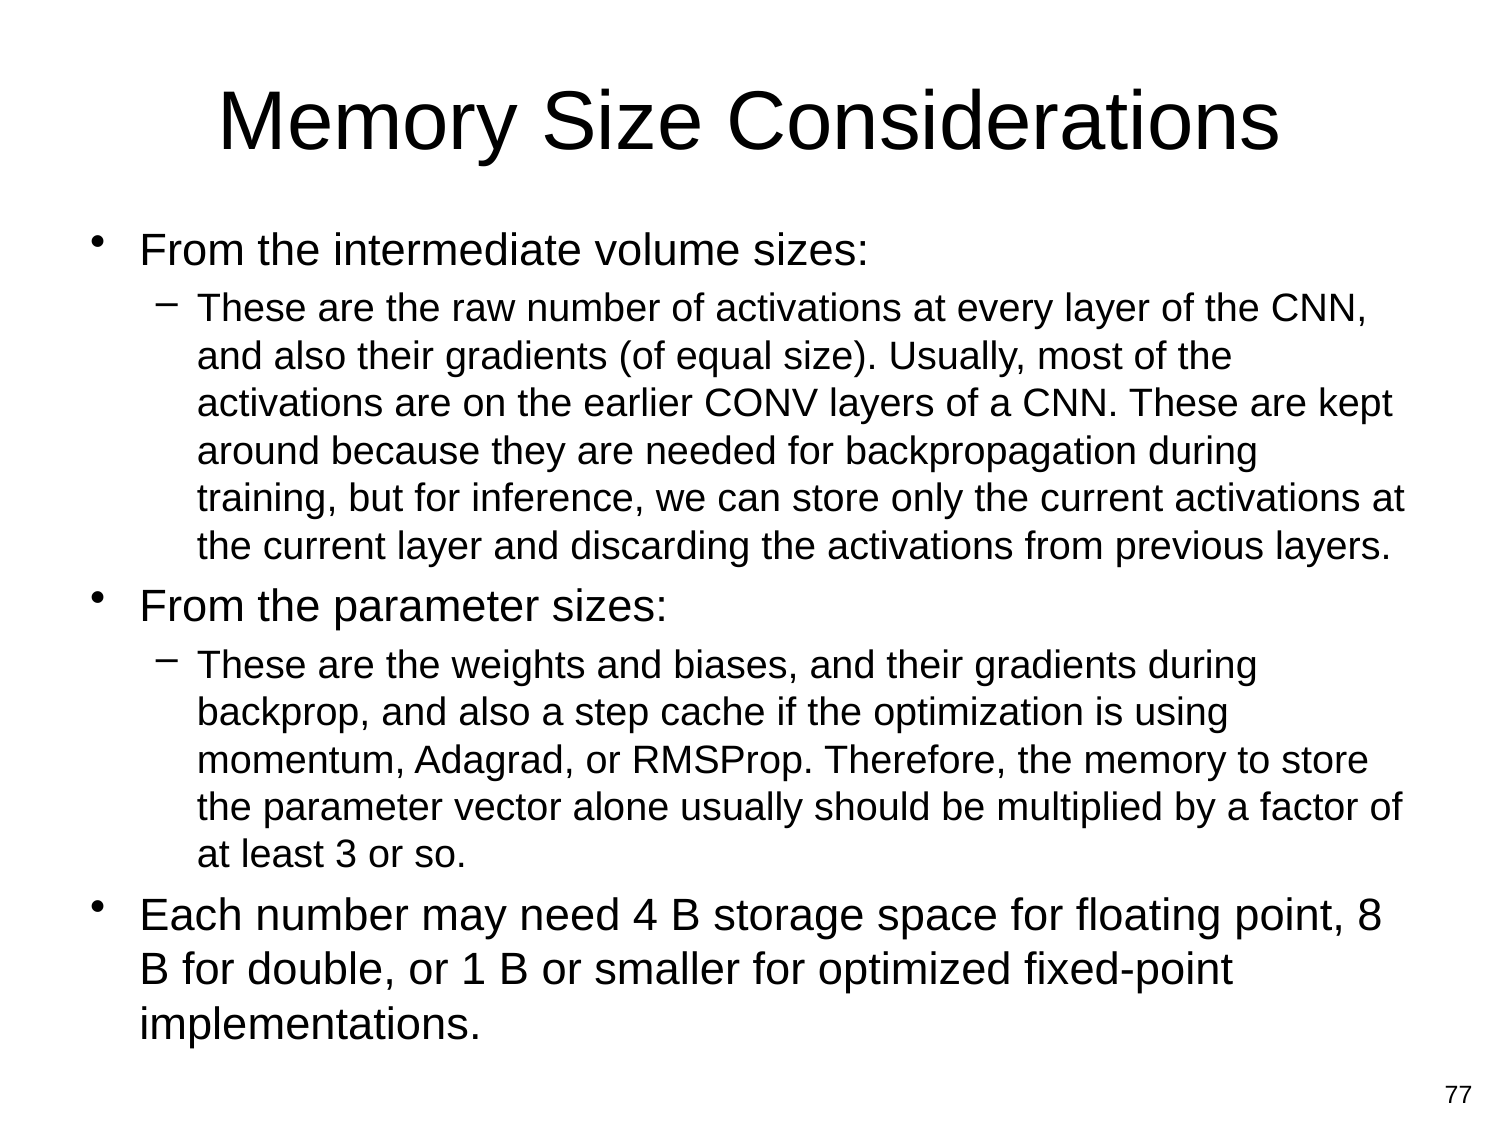

# Memory Size Considerations
From the intermediate volume sizes:
These are the raw number of activations at every layer of the CNN, and also their gradients (of equal size). Usually, most of the activations are on the earlier CONV layers of a CNN. These are kept around because they are needed for backpropagation during training, but for inference, we can store only the current activations at the current layer and discarding the activations from previous layers.
From the parameter sizes:
These are the weights and biases, and their gradients during backprop, and also a step cache if the optimization is using momentum, Adagrad, or RMSProp. Therefore, the memory to store the parameter vector alone usually should be multiplied by a factor of at least 3 or so.
Each number may need 4 B storage space for floating point, 8 B for double, or 1 B or smaller for optimized fixed-point implementations.
77